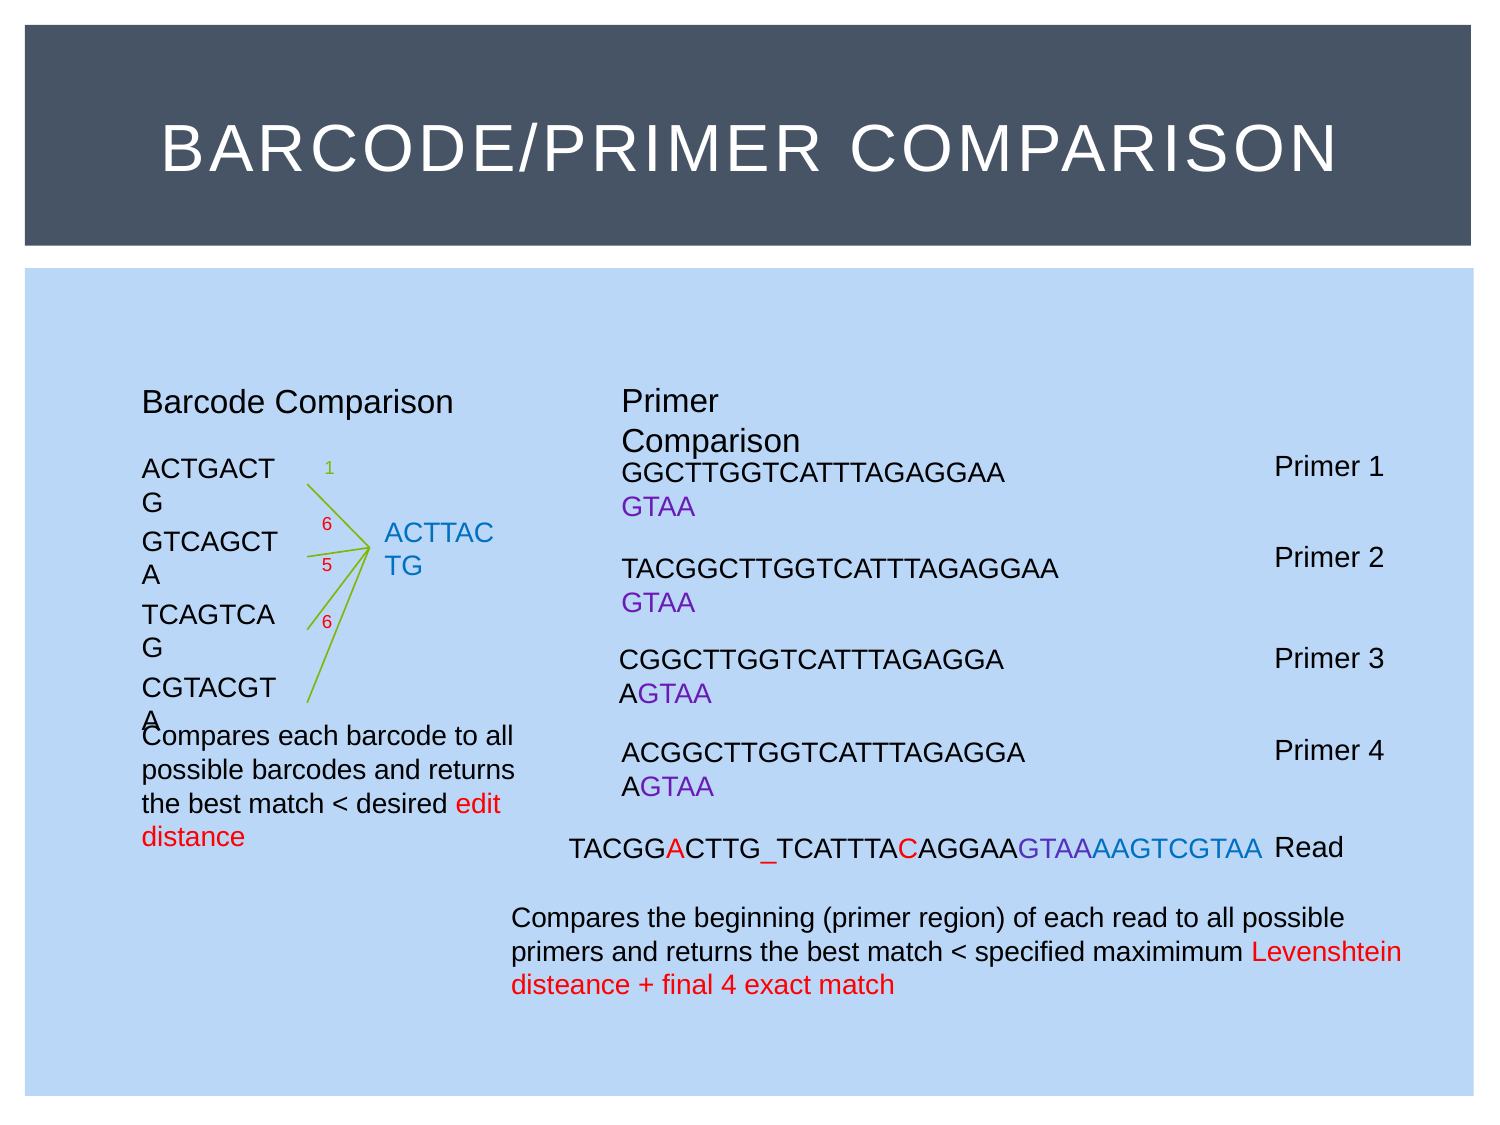

# Barcode/Primer Comparison
Primer Comparison
Barcode Comparison
Primer 1
ACTGACTG
GGCTTGGTCATTTAGAGGAAGTAA
1
6
ACTTACTG
GTCAGCTA
Primer 2
TACGGCTTGGTCATTTAGAGGAAGTAA
5
TCAGTCAG
6
Primer 3
CGGCTTGGTCATTTAGAGGAAGTAA
CGTACGTA
Compares each barcode to all possible barcodes and returns the best match < desired edit distance
Primer 4
ACGGCTTGGTCATTTAGAGGAAGTAA
Read
TACGGACTTG_TCATTTACAGGAAGTAAAAGTCGTAA
Compares the beginning (primer region) of each read to all possible primers and returns the best match < specified maximimum Levenshtein disteance + final 4 exact match